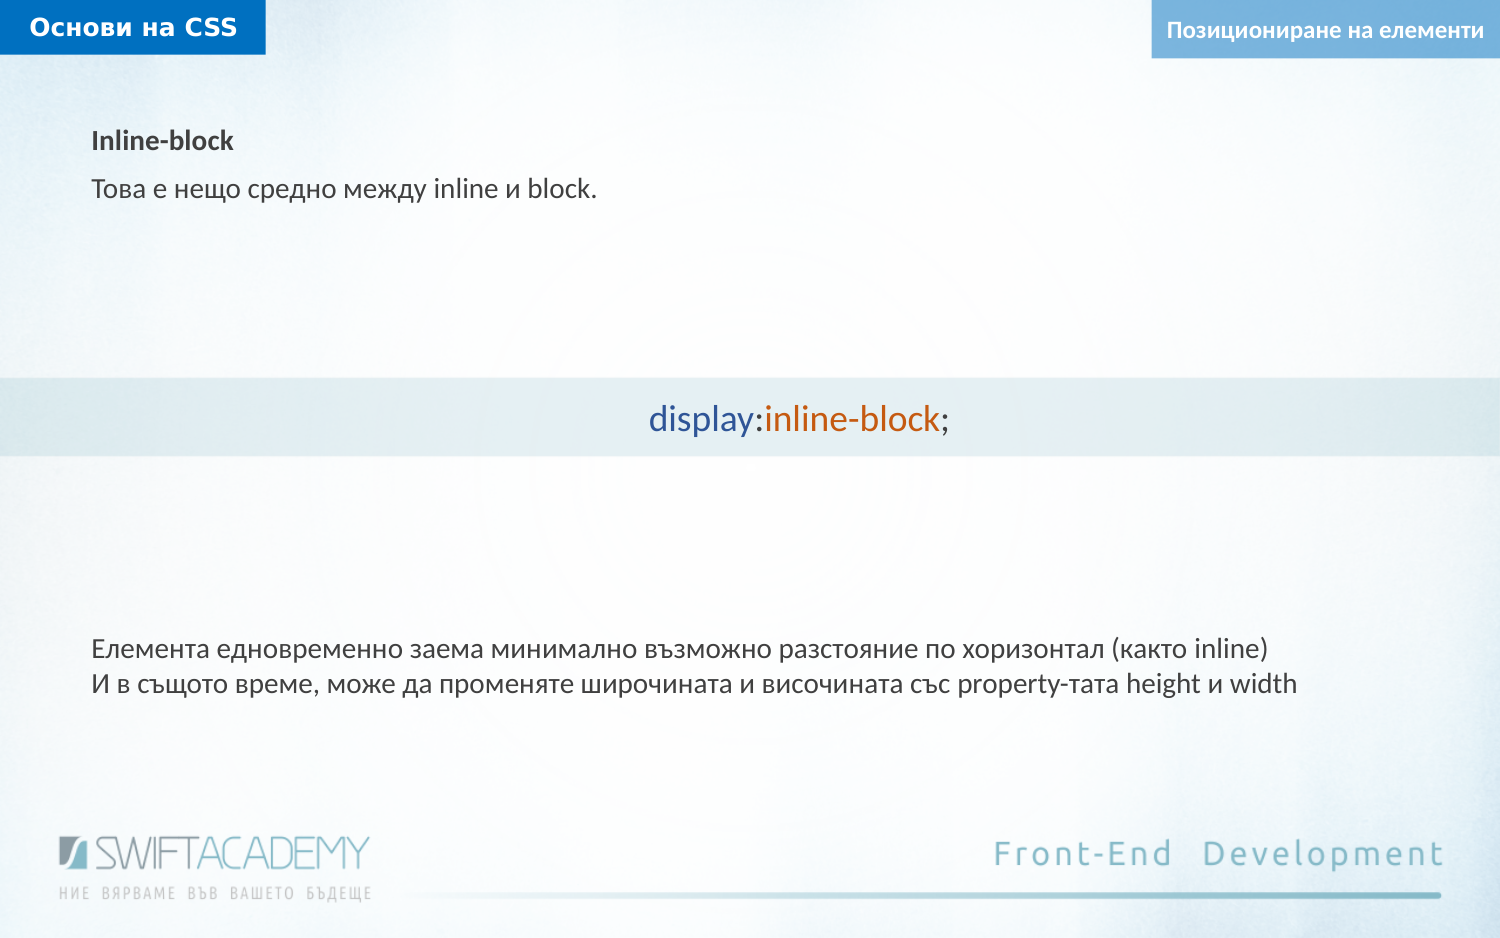

Основи на CSS
Позициониране на елементи
Inline-block
Това е нещо средно между inline и block.

display:inline-block;
Елемента едновременно заема минимално възможно разстояние по хоризонтал (както inline)
И в същото време, може да променяте широчината и височината със property-тата height и width